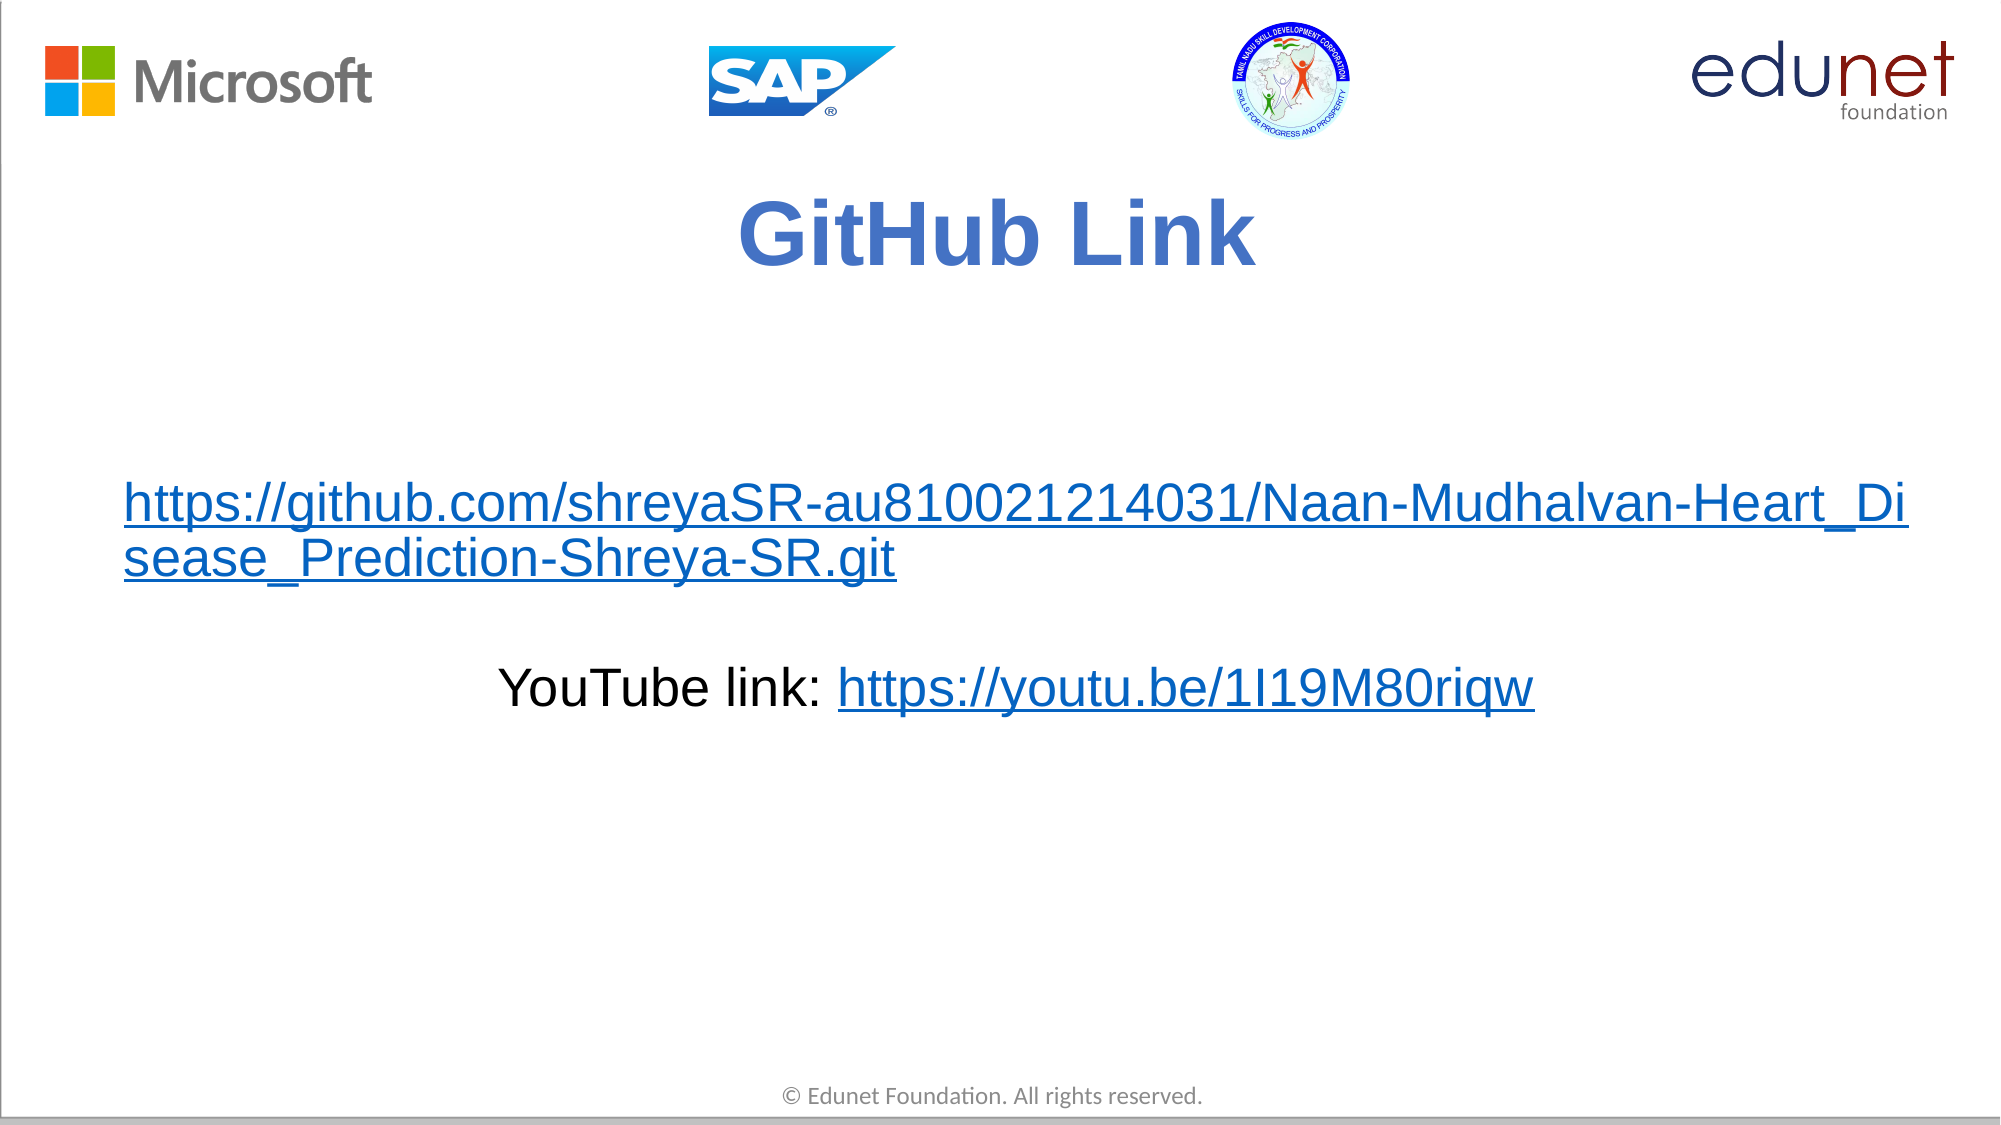

# GitHub Link
https://github.com/shreyaSR-au810021214031/Naan-Mudhalvan-Heart_Disease_Prediction-Shreya-SR.git

YouTube link: https://youtu.be/1I19M80riqw
© Edunet Foundation. All rights reserved.